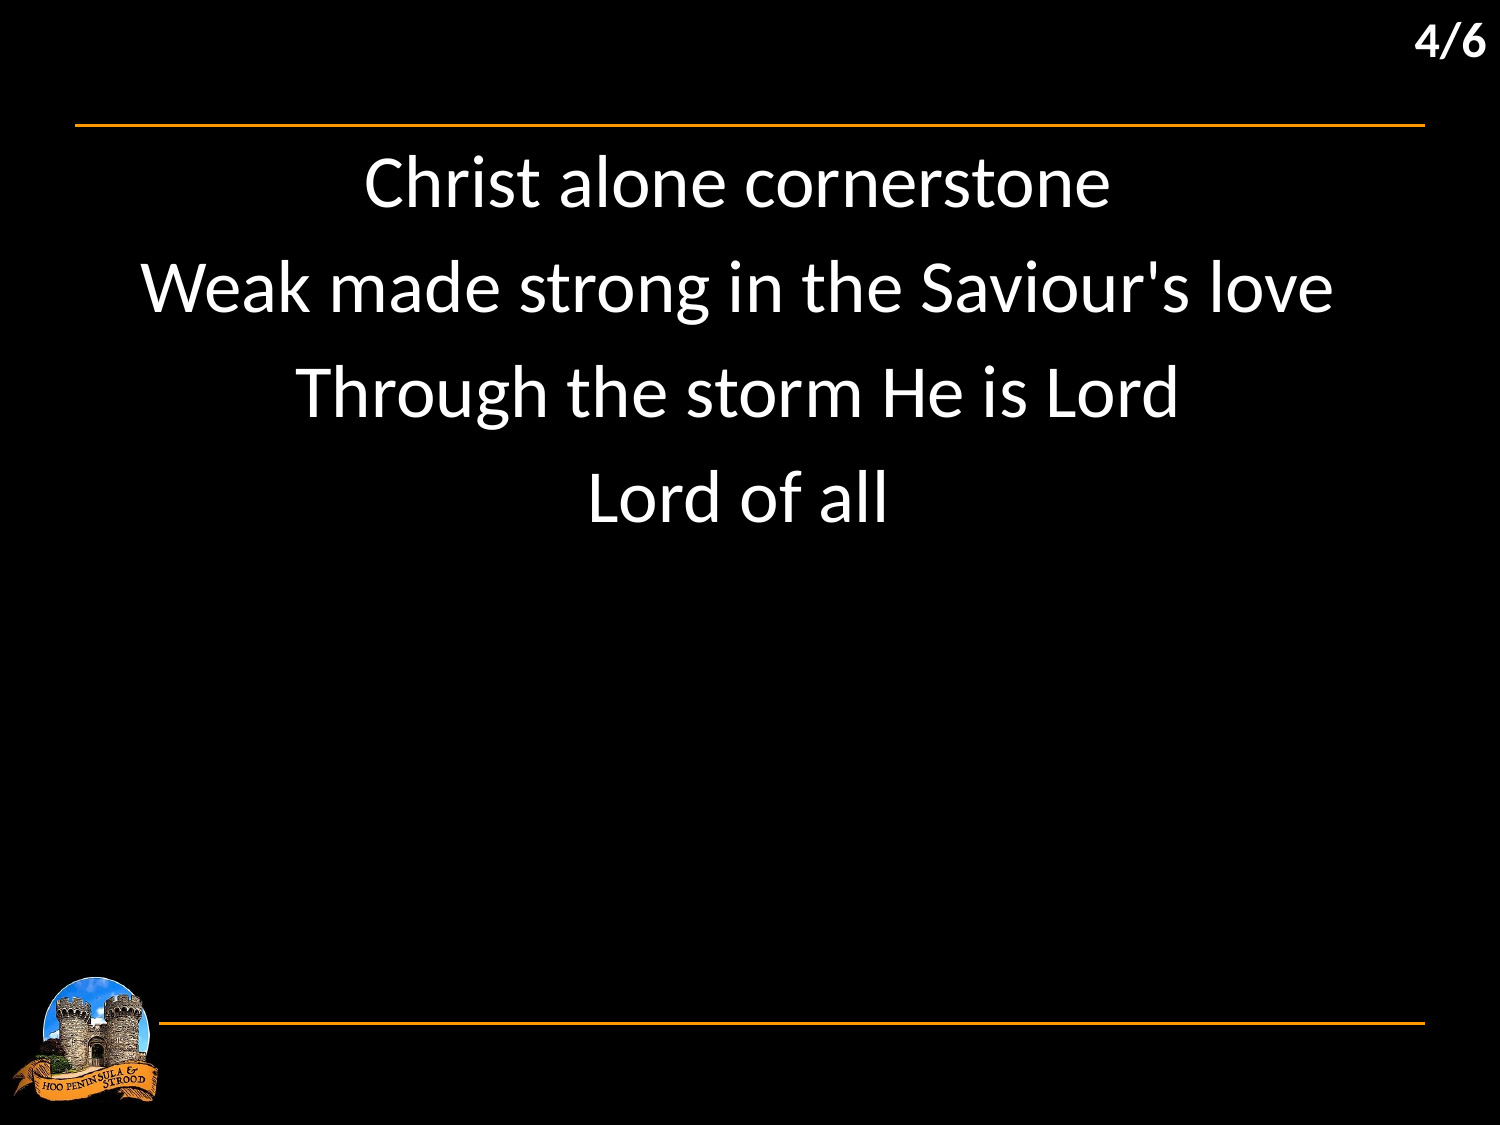

4/6
Christ alone cornerstone
Weak made strong in the Saviour's love
Through the storm He is Lord
Lord of all